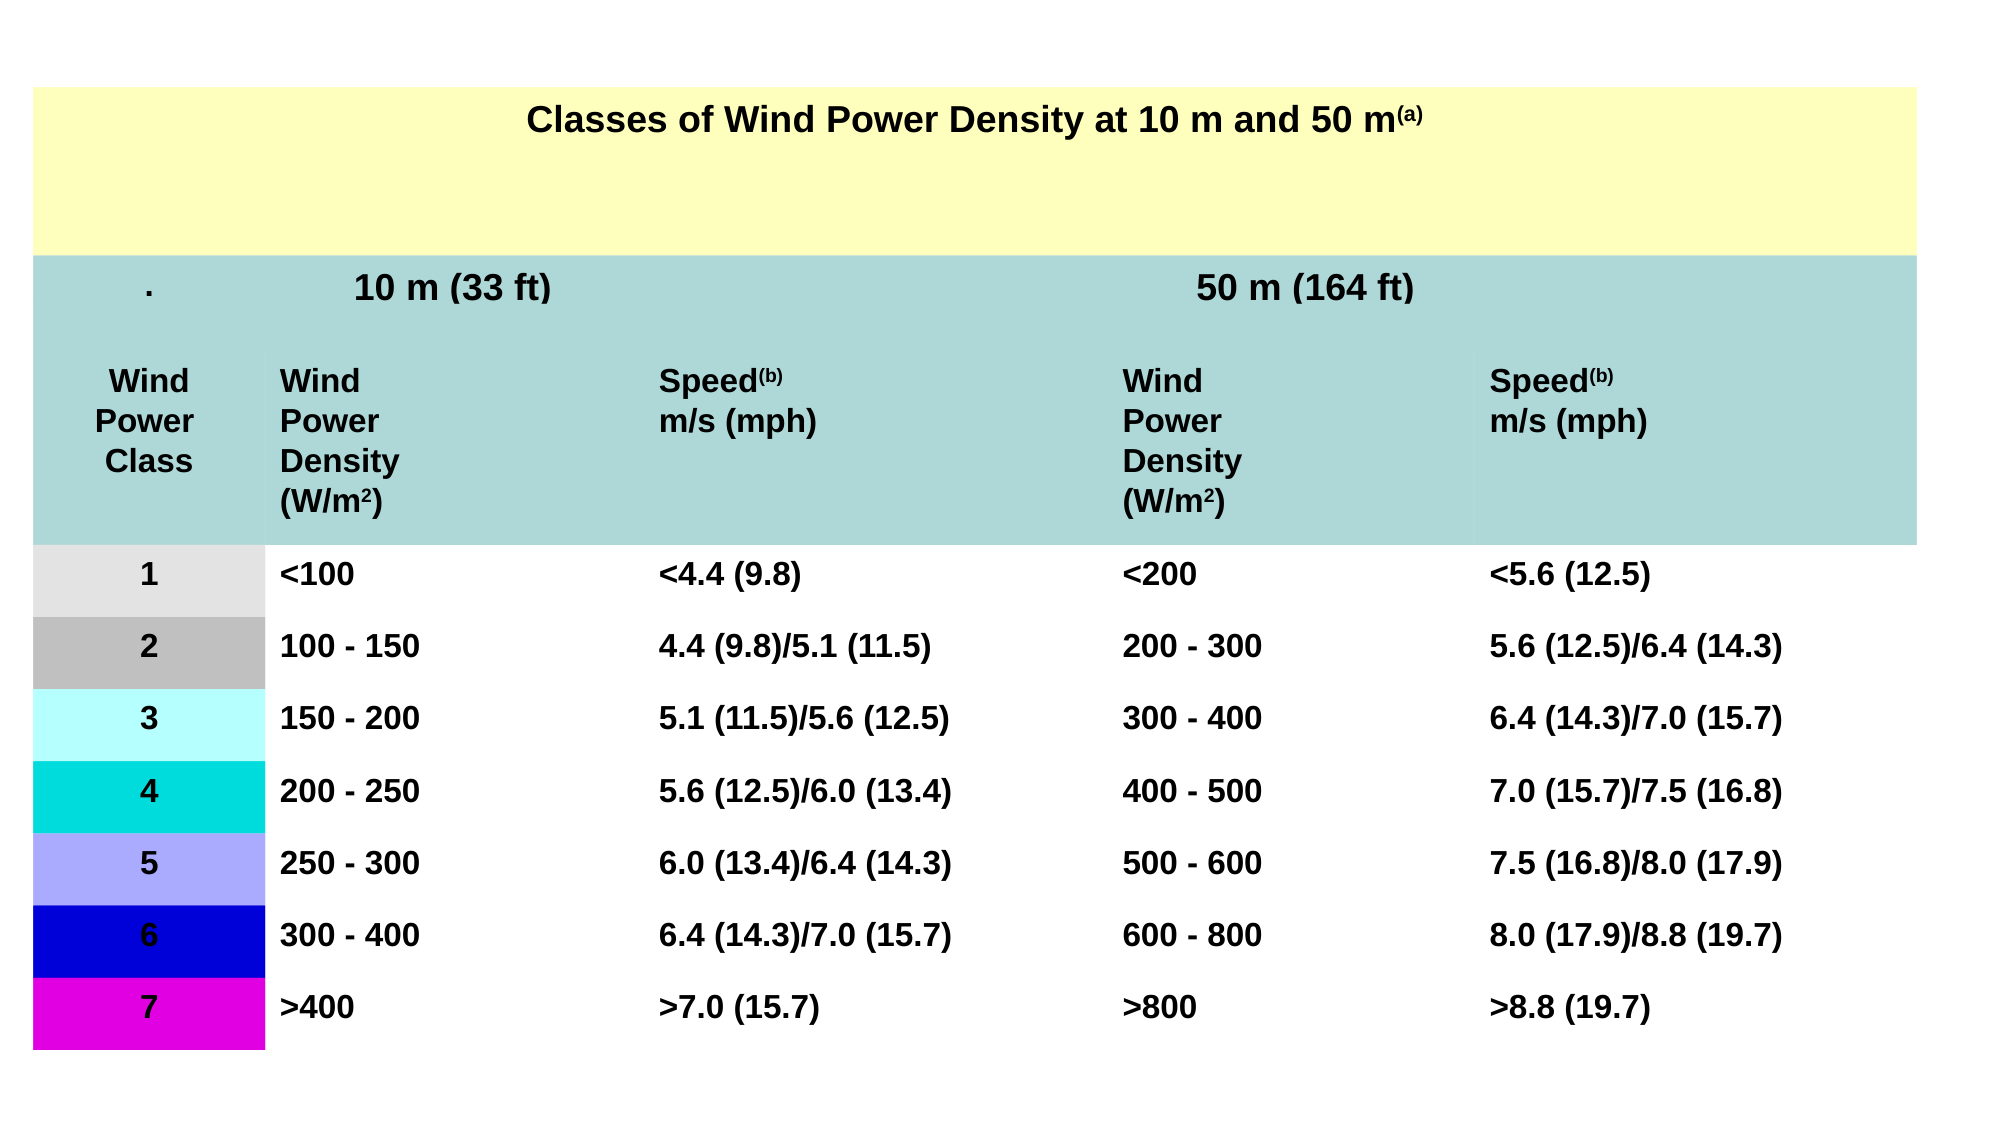

Classes of Wind Power Density at 10 m and 50 m(a)

.

        10 m (33 ft)

        50 m (164 ft)

Wind
Power
Class

Wind
Power
Density
(W/m2)

Speed(b)
m/s (mph)

Wind
Power
Density
(W/m2)

Speed(b)
m/s (mph)

1
<100
<4.4 (9.8)
<200
<5.6 (12.5)

2
100 - 150
4.4 (9.8)/5.1 (11.5)
200 - 300
5.6 (12.5)/6.4 (14.3)

3
150 - 200
5.1 (11.5)/5.6 (12.5)
300 - 400
6.4 (14.3)/7.0 (15.7)

4
200 - 250
5.6 (12.5)/6.0 (13.4)
400 - 500
7.0 (15.7)/7.5 (16.8)

5
250 - 300
6.0 (13.4)/6.4 (14.3)
500 - 600
7.5 (16.8)/8.0 (17.9)

6
300 - 400
6.4 (14.3)/7.0 (15.7)
600 - 800
8.0 (17.9)/8.8 (19.7)

7
>400
>7.0 (15.7)
>800
>8.8 (19.7)